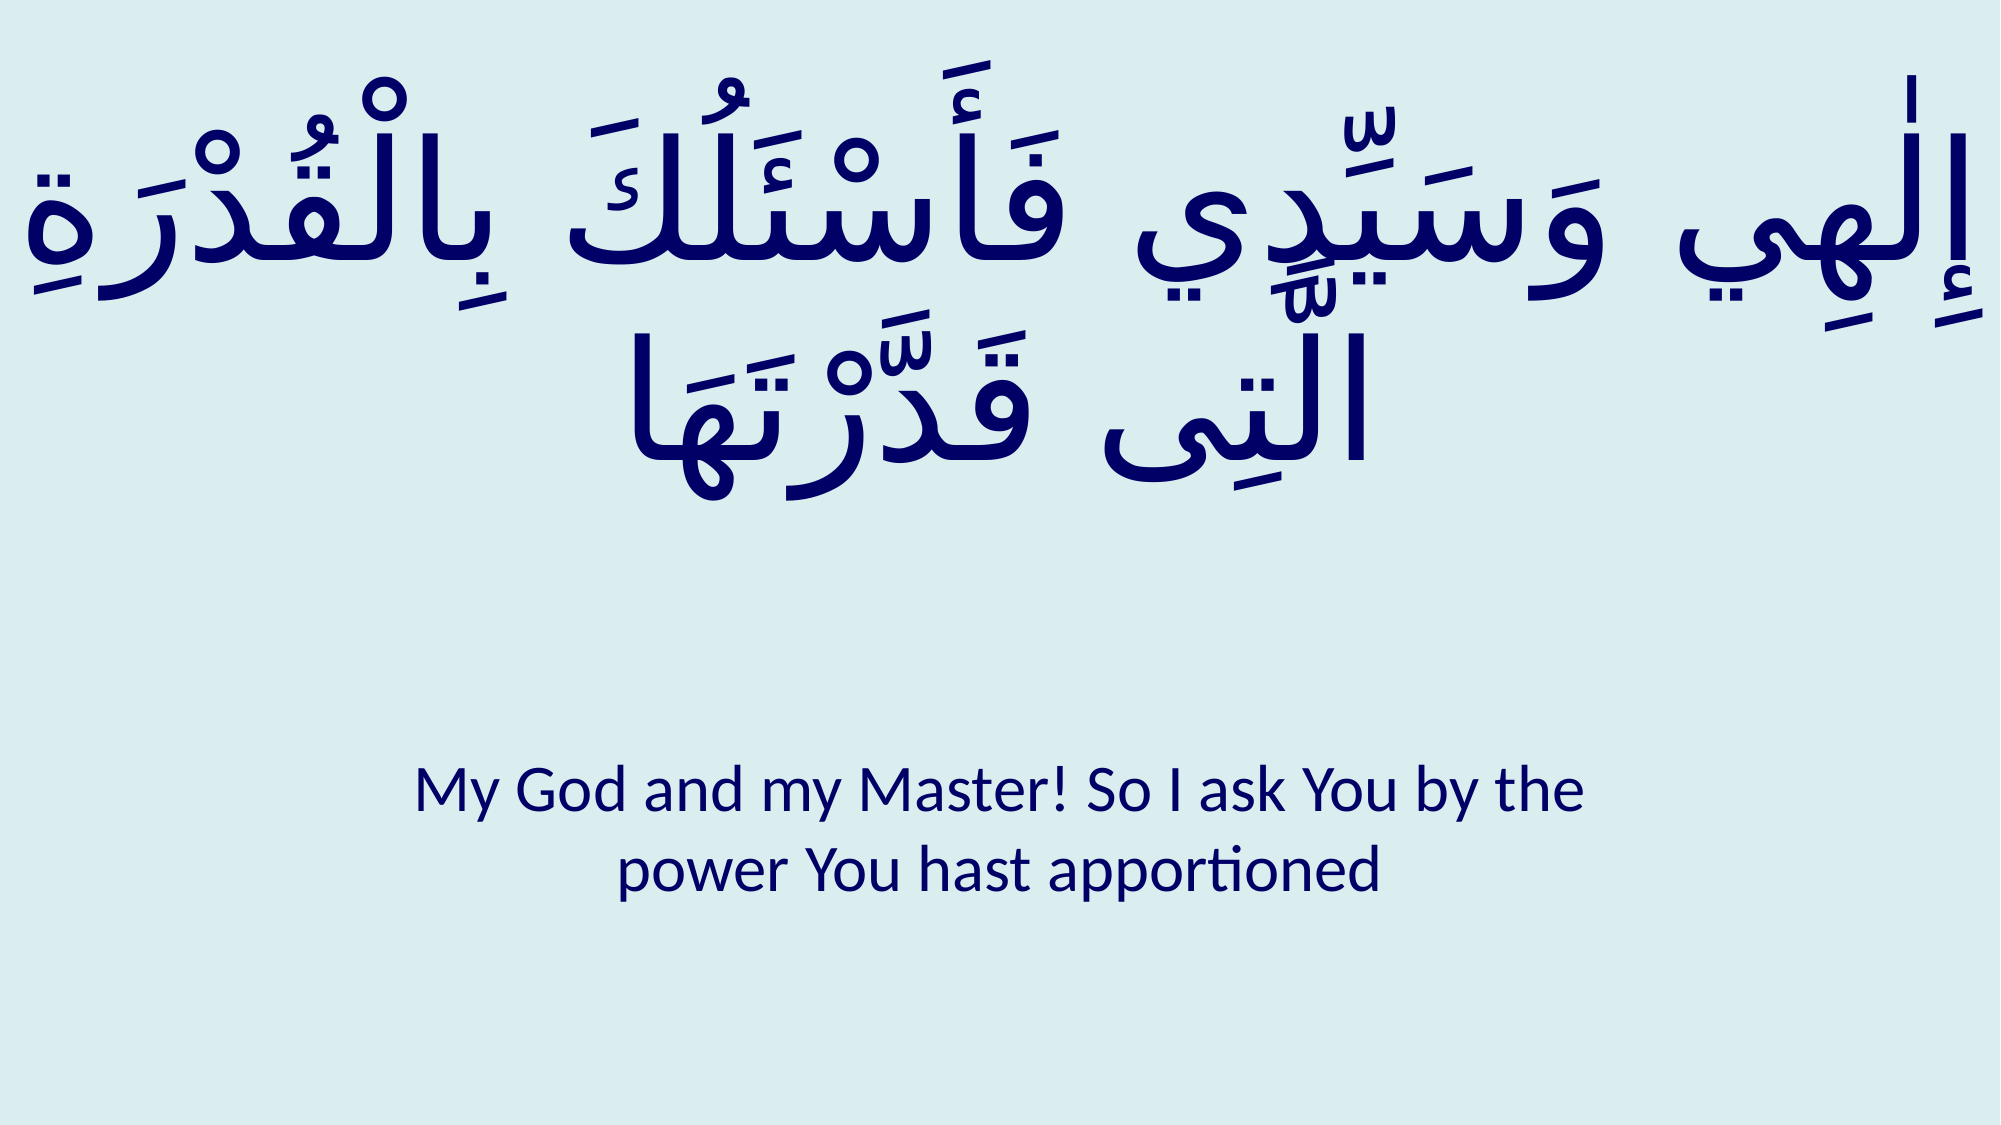

# إِلٰهِي وَسَیِّدِي فَأَسْئَلُكَ بِالْقُدْرَةِ الَّتِی قَدَّرْتَهَا
My God and my Master! So I ask You by the power You hast apportioned